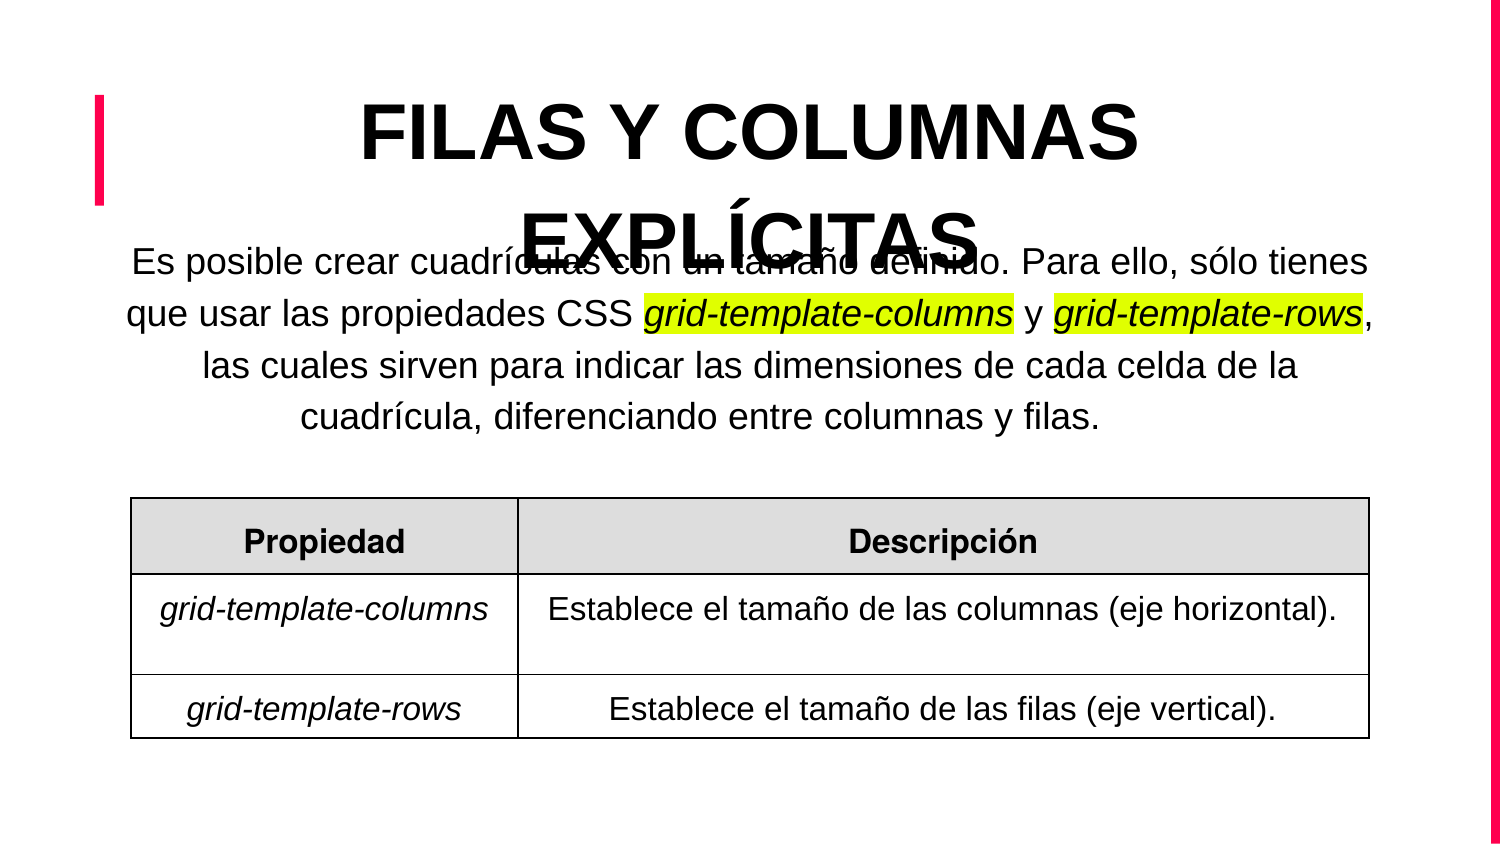

FILAS Y COLUMNAS EXPLÍCITAS

Es posible crear cuadrículas con un tamaño definido. Para ello, sólo tienes que usar las propiedades CSS grid-template-columns y grid-template-rows, las cuales sirven para indicar las dimensiones de cada celda de la cuadrícula, diferenciando entre columnas y filas.

| Propiedad | Descripción |
| --- | --- |
| grid-template-columns | Establece el tamaño de las columnas (eje horizontal). |
| grid-template-rows | Establece el tamaño de las filas (eje vertical). |